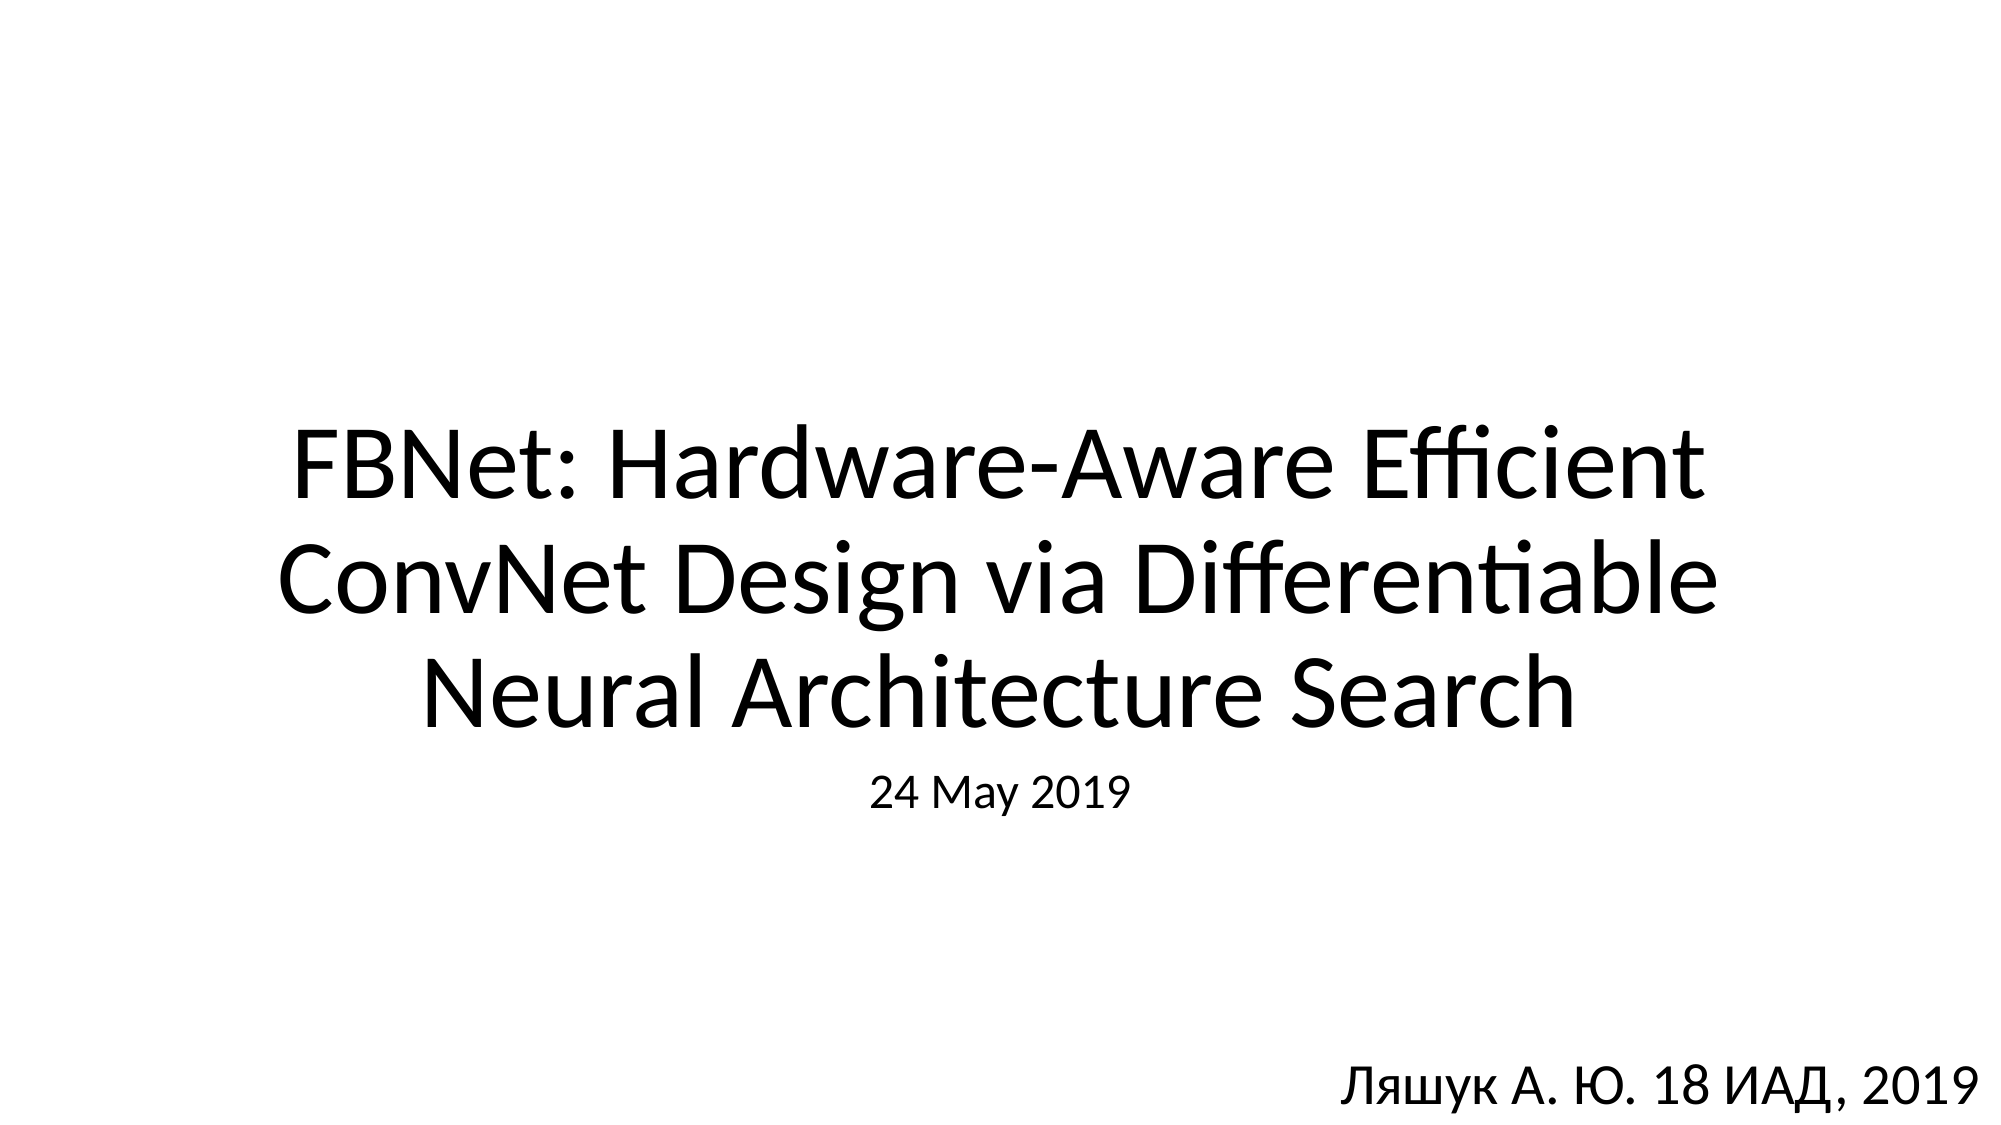

# FBNet: Hardware-Aware Efficient ConvNet Design via Differentiable Neural Architecture Search
24 May 2019
Ляшук А. Ю. 18 ИАД, 2019